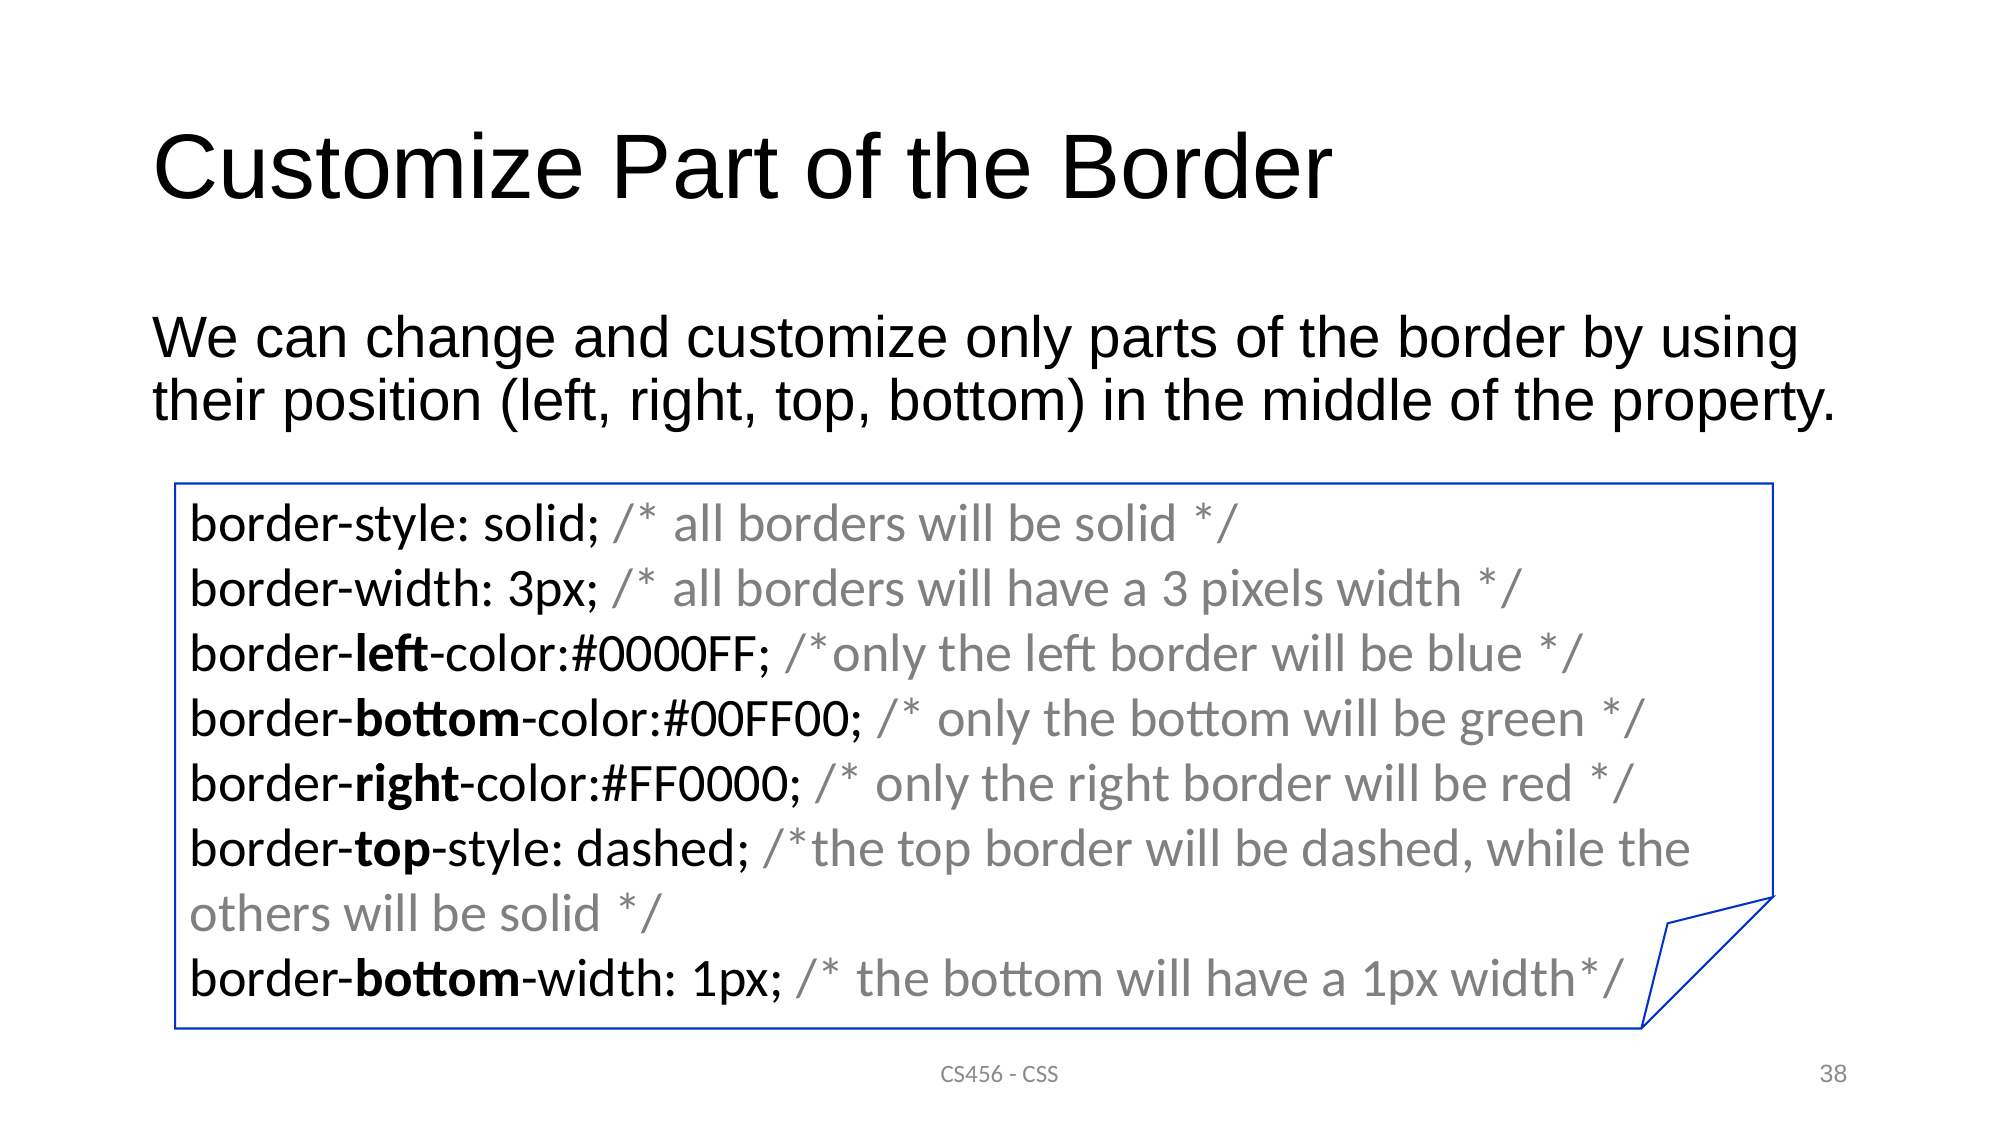

# Customize Part of the Border
We can change and customize only parts of the border by using their position (left, right, top, bottom) in the middle of the property.
border-style: solid; /* all borders will be solid */
border-width: 3px; /* all borders will have a 3 pixels width */
border-left-color:#0000FF; /*only the left border will be blue */
border-bottom-color:#00FF00; /* only the bottom will be green */
border-right-color:#FF0000; /* only the right border will be red */
border-top-style: dashed; /*the top border will be dashed, while the others will be solid */
border-bottom-width: 1px; /* the bottom will have a 1px width*/

CS456 - CSS
38